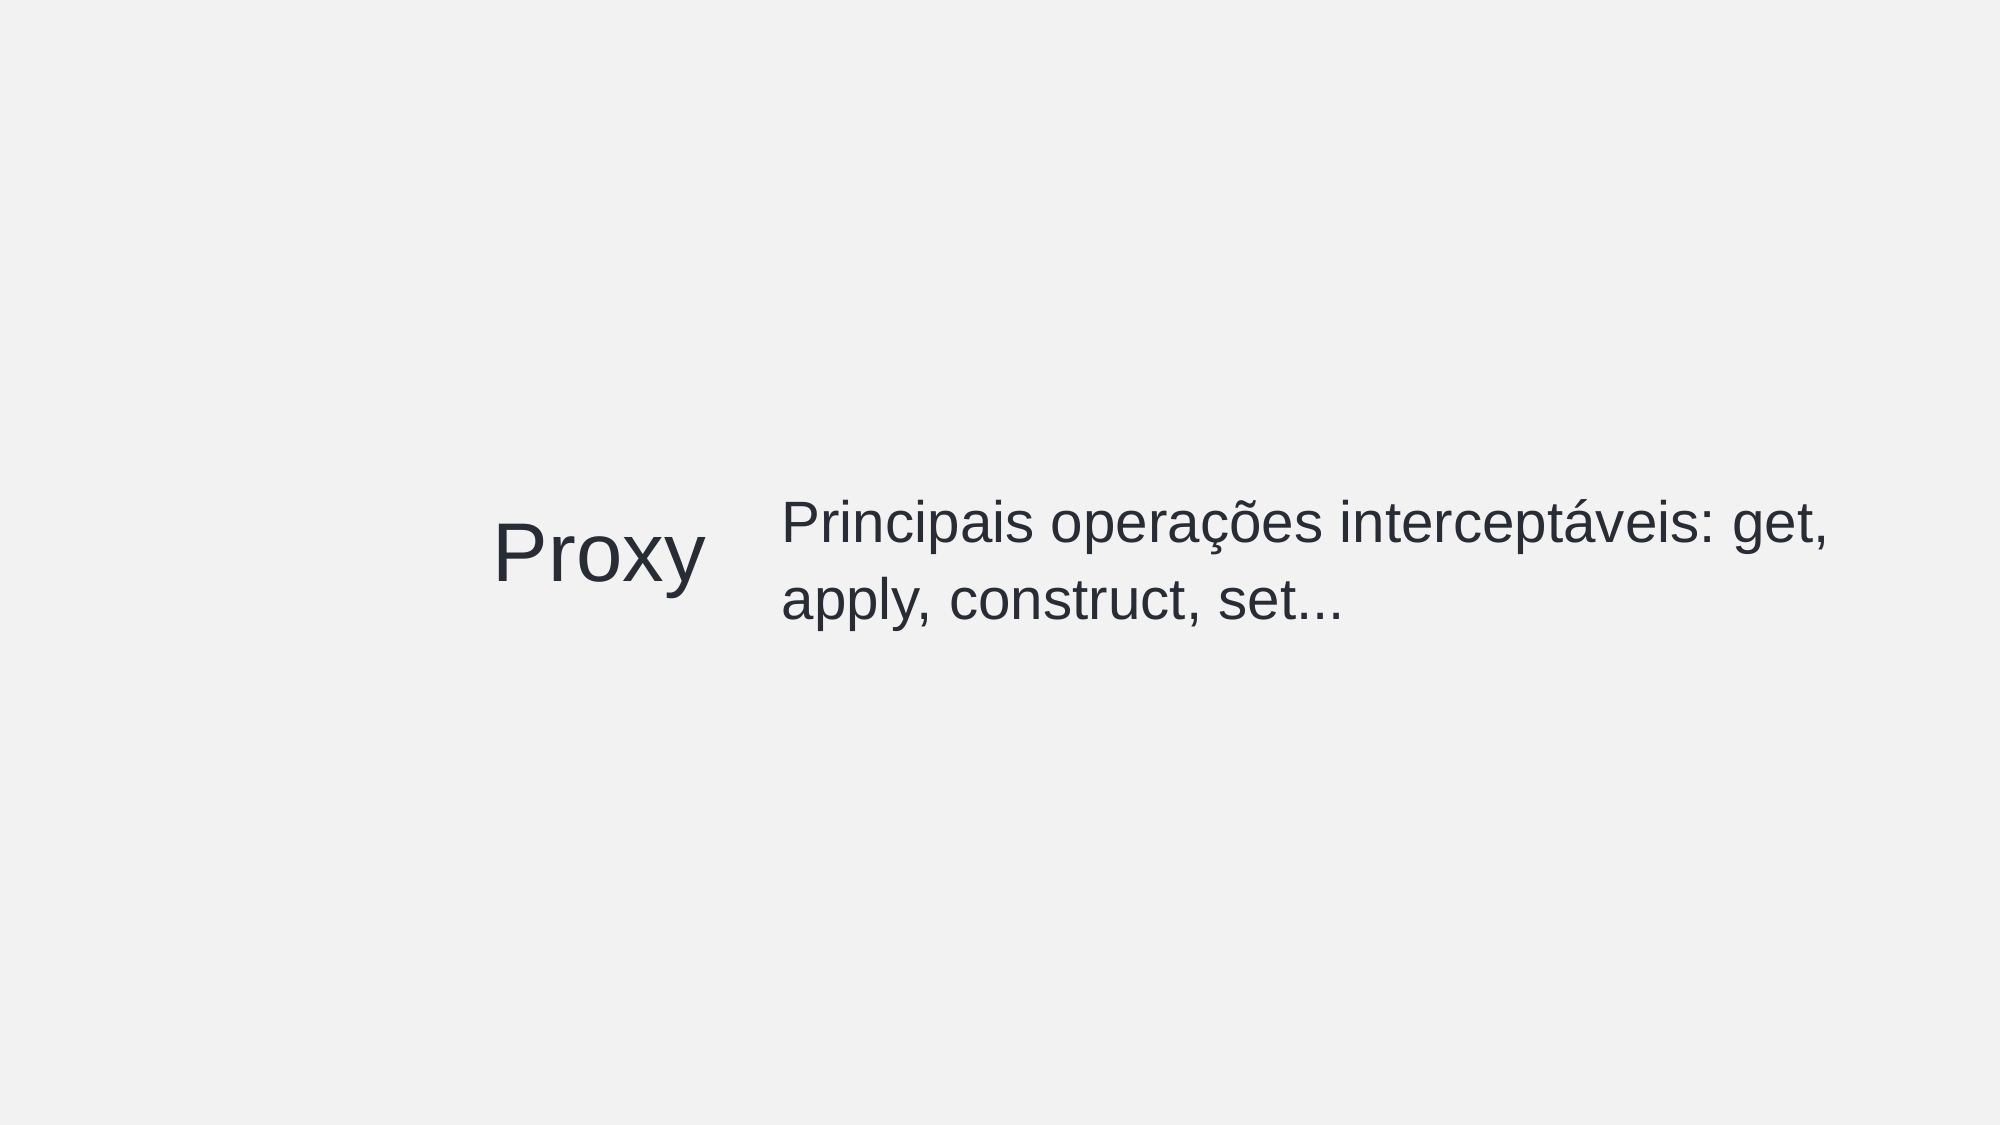

Principais operações interceptáveis: get, apply, construct, set...
# Proxy